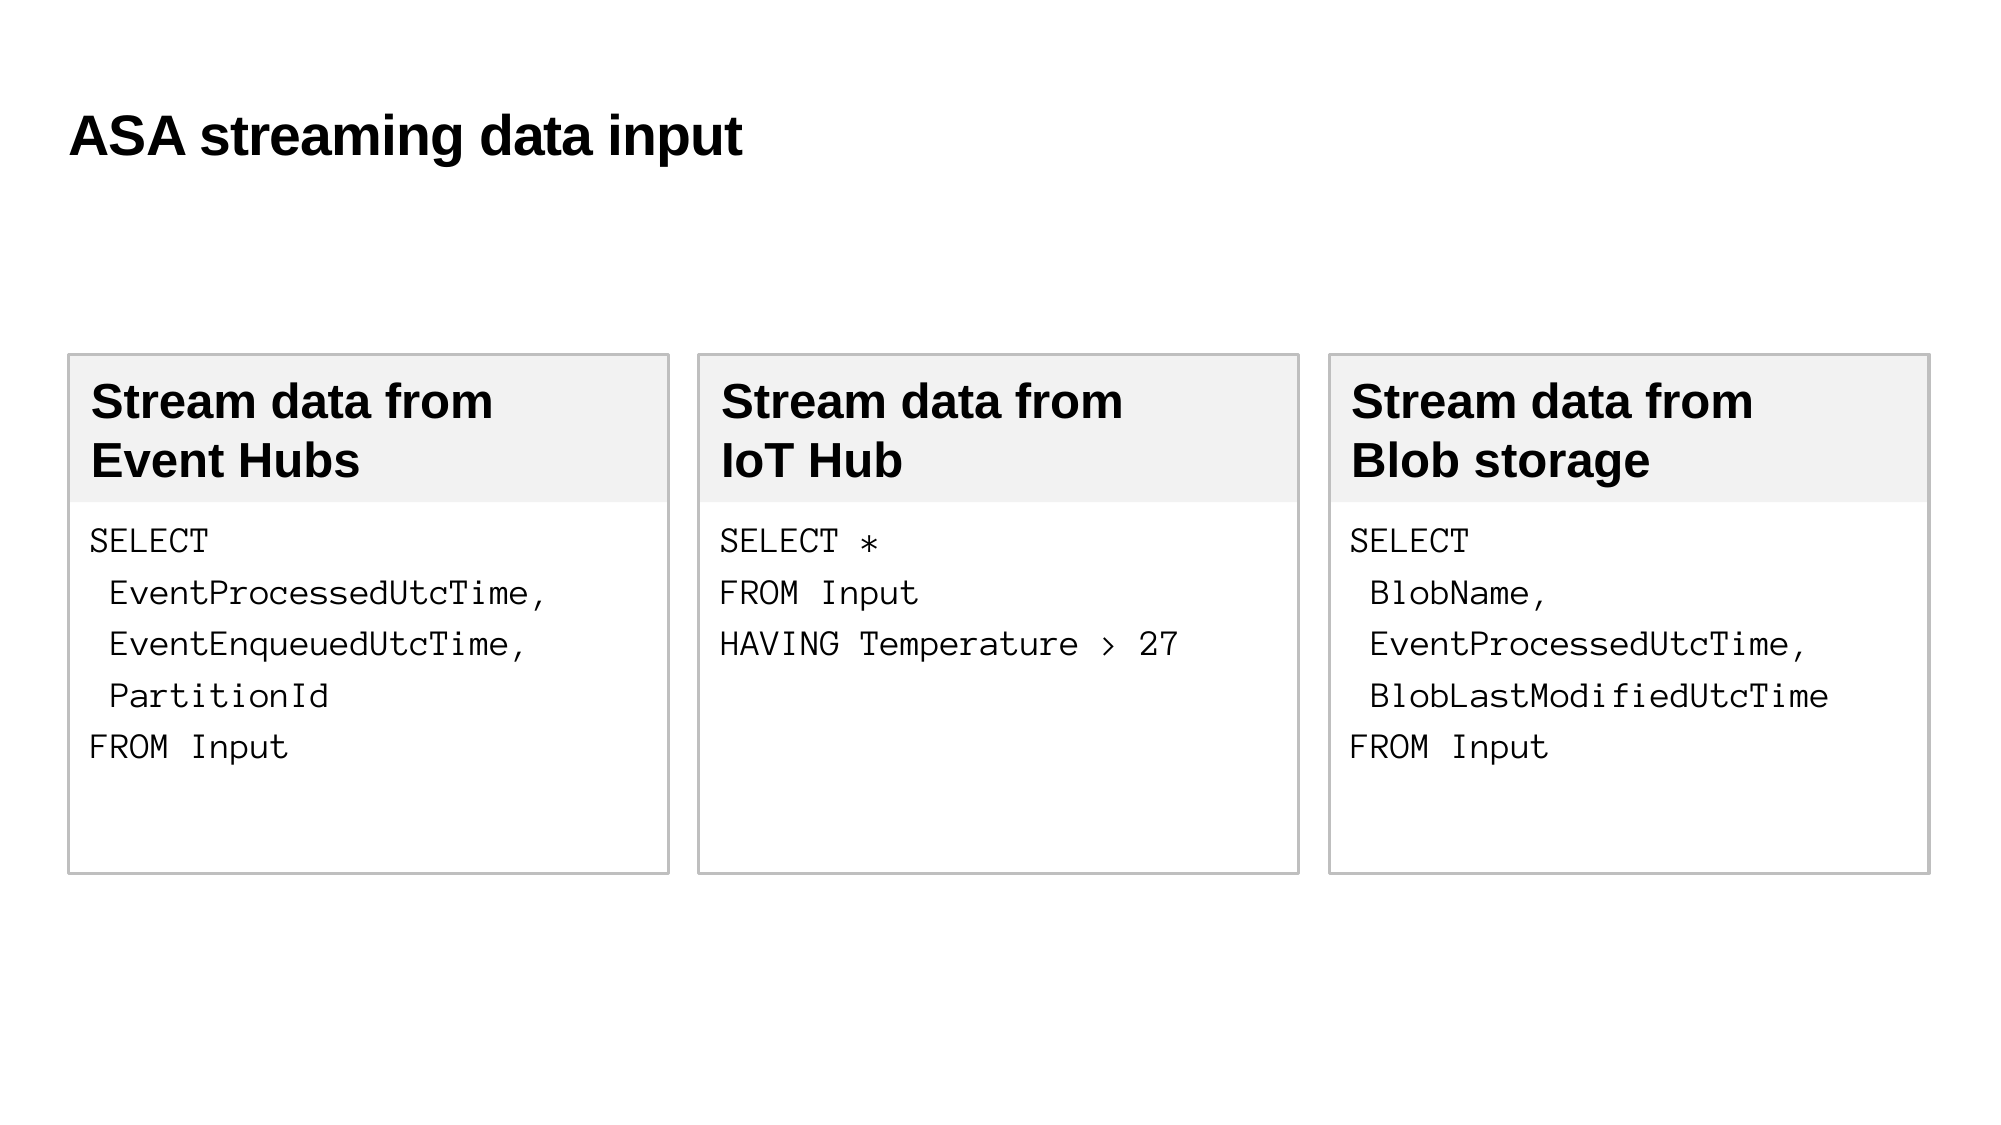

# ASA streaming data input
SELECT
 EventProcessedUtcTime,
 EventEnqueuedUtcTime,
 PartitionId
FROM Input
Stream data from
Event Hubs
SELECT *
FROM Input
HAVING Temperature > 27
Stream data from
IoT Hub
Stream data from
Blob storage
SELECT
 BlobName,
 EventProcessedUtcTime,
 BlobLastModifiedUtcTime
FROM Input